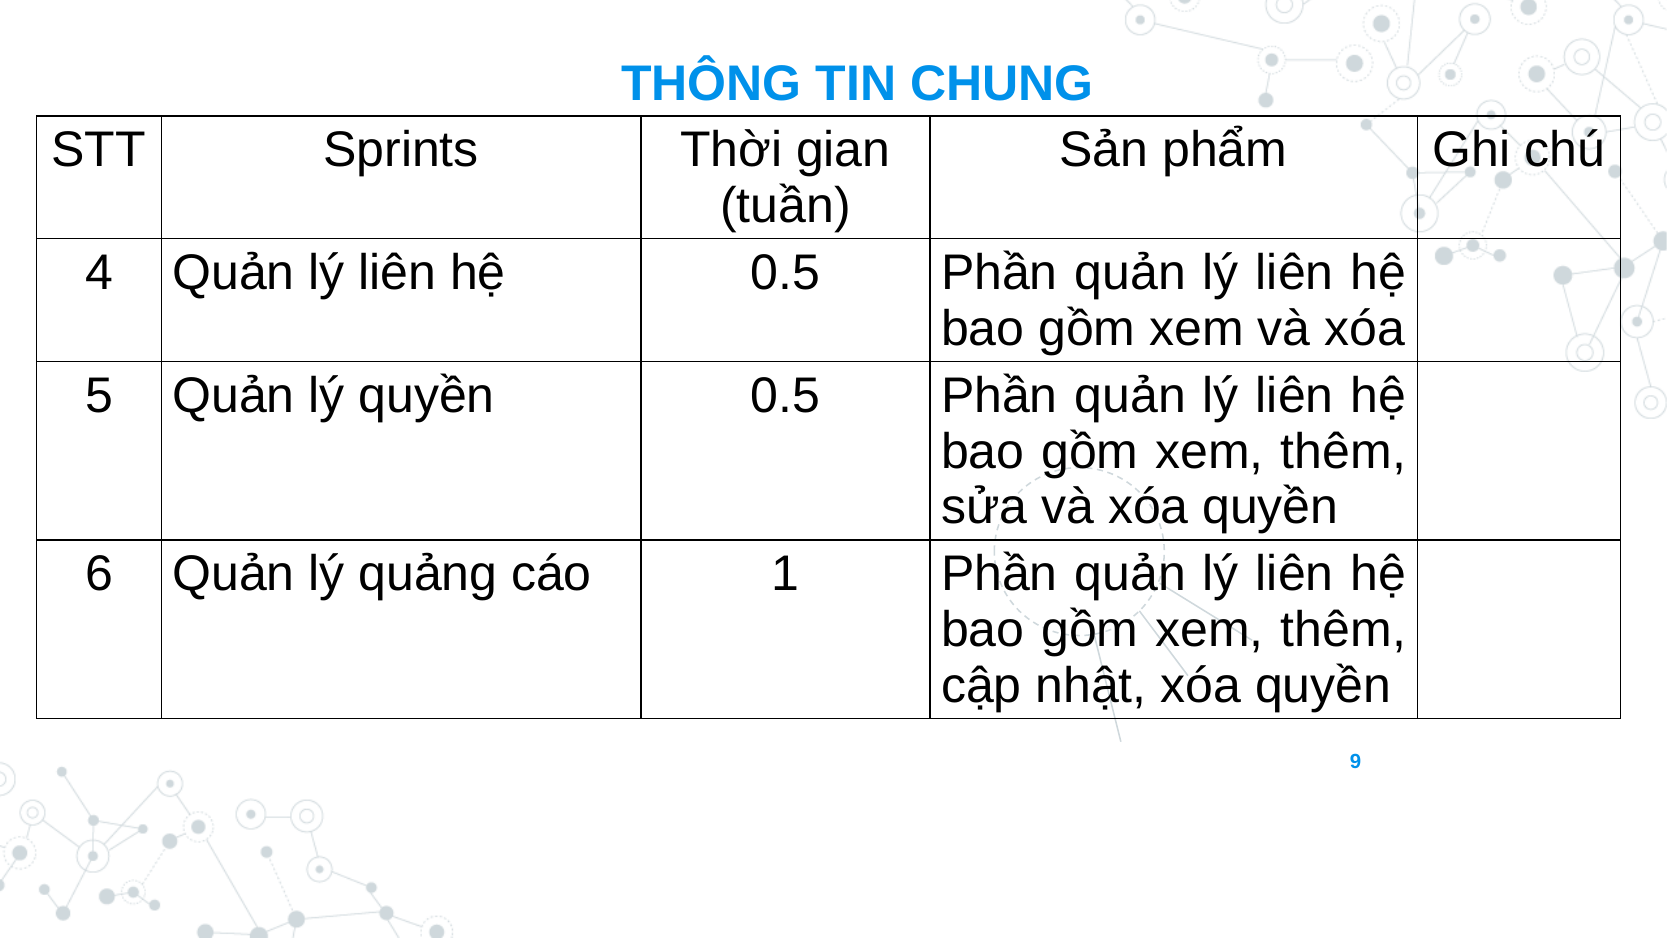

THÔNG TIN CHUNG
| STT | Sprints | Thời gian (tuần) | Sản phẩm | Ghi chú |
| --- | --- | --- | --- | --- |
| 4 | Quản lý liên hệ | 0.5 | Phần quản lý liên hệ bao gồm xem và xóa |  |
| 5 | Quản lý quyền | 0.5 | Phần quản lý liên hệ bao gồm xem, thêm, sửa và xóa quyền |  |
| 6 | Quản lý quảng cáo | 1 | Phần quản lý liên hệ bao gồm xem, thêm, cập nhật, xóa quyền |  |

9